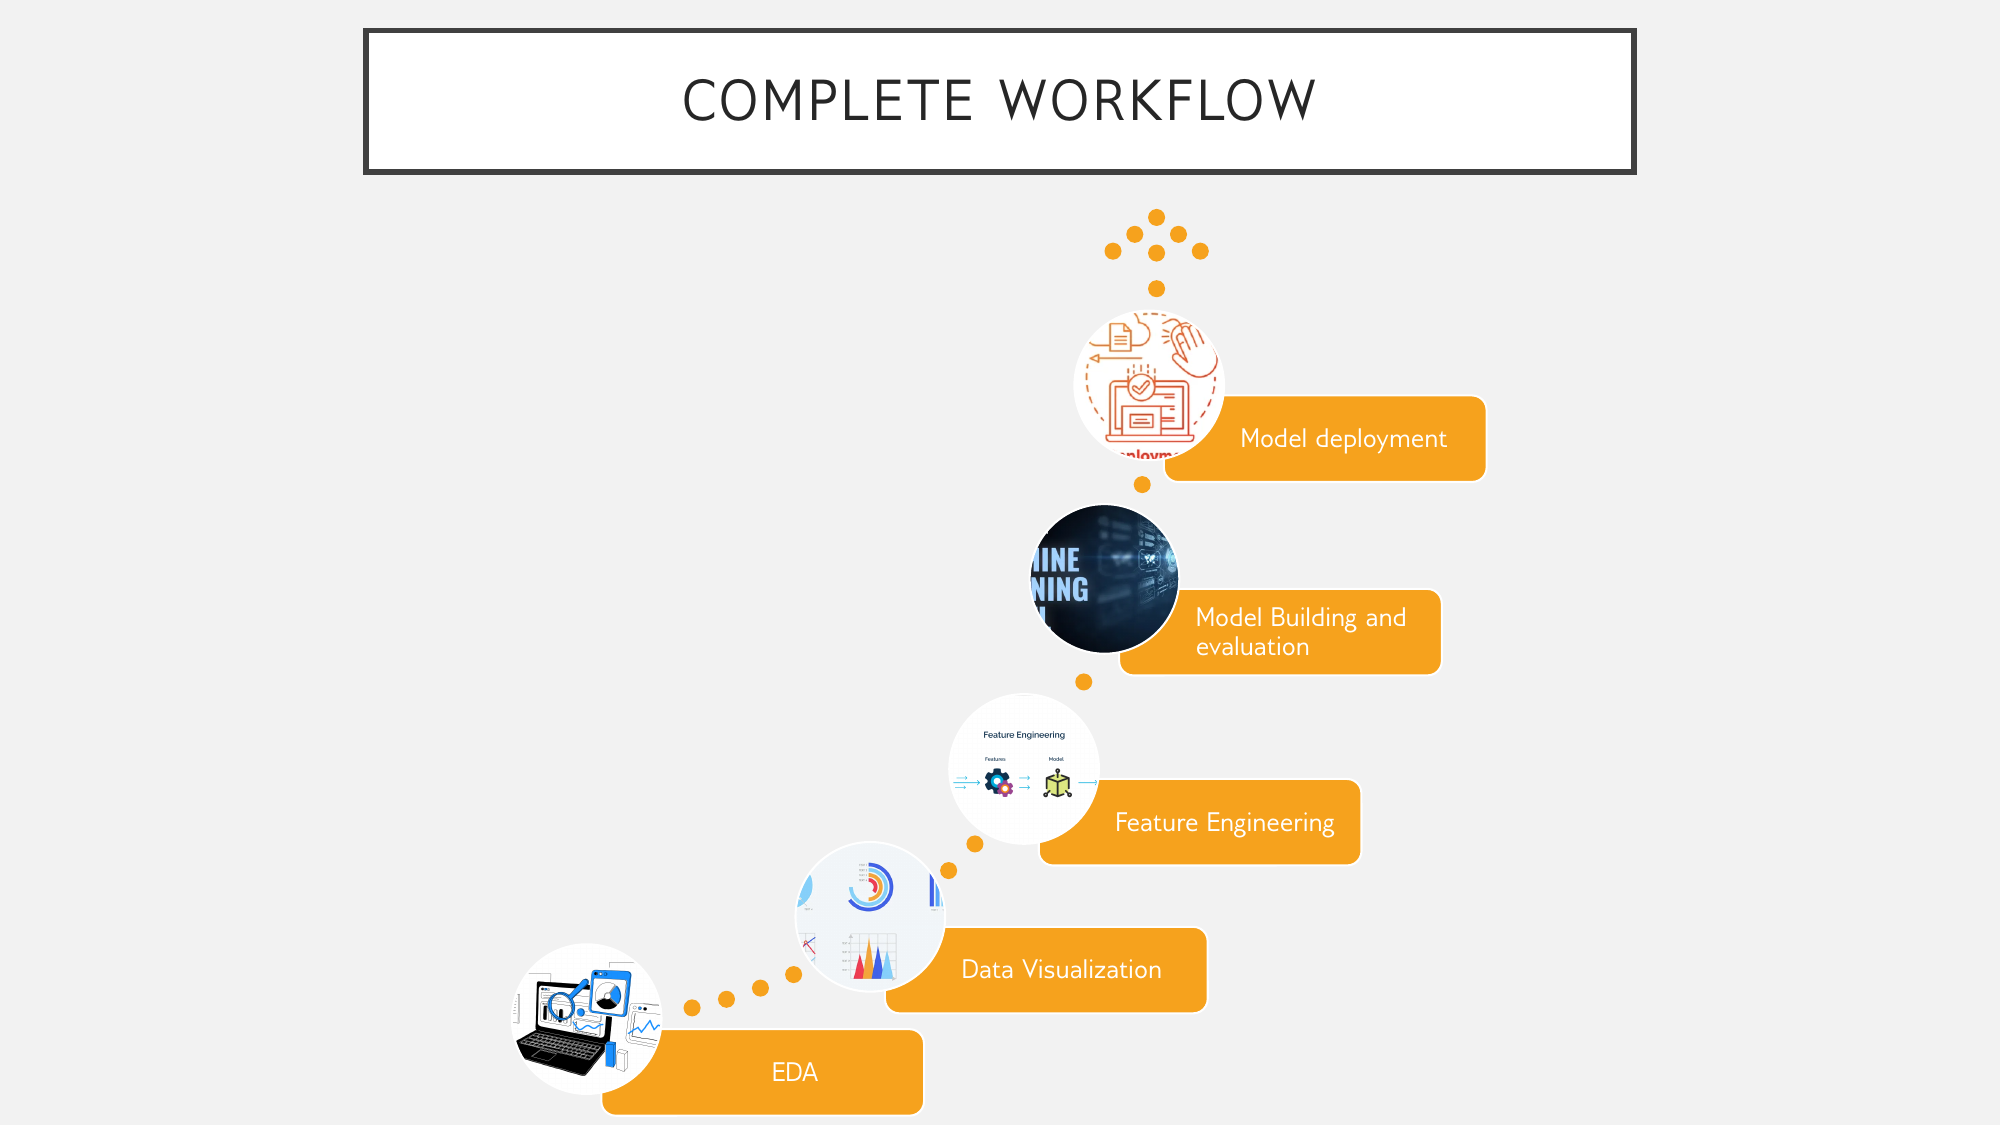

# Complete Workflow
EDA
Data Visualization
Feature Engineering
Model Building and evaluation
Model deployment